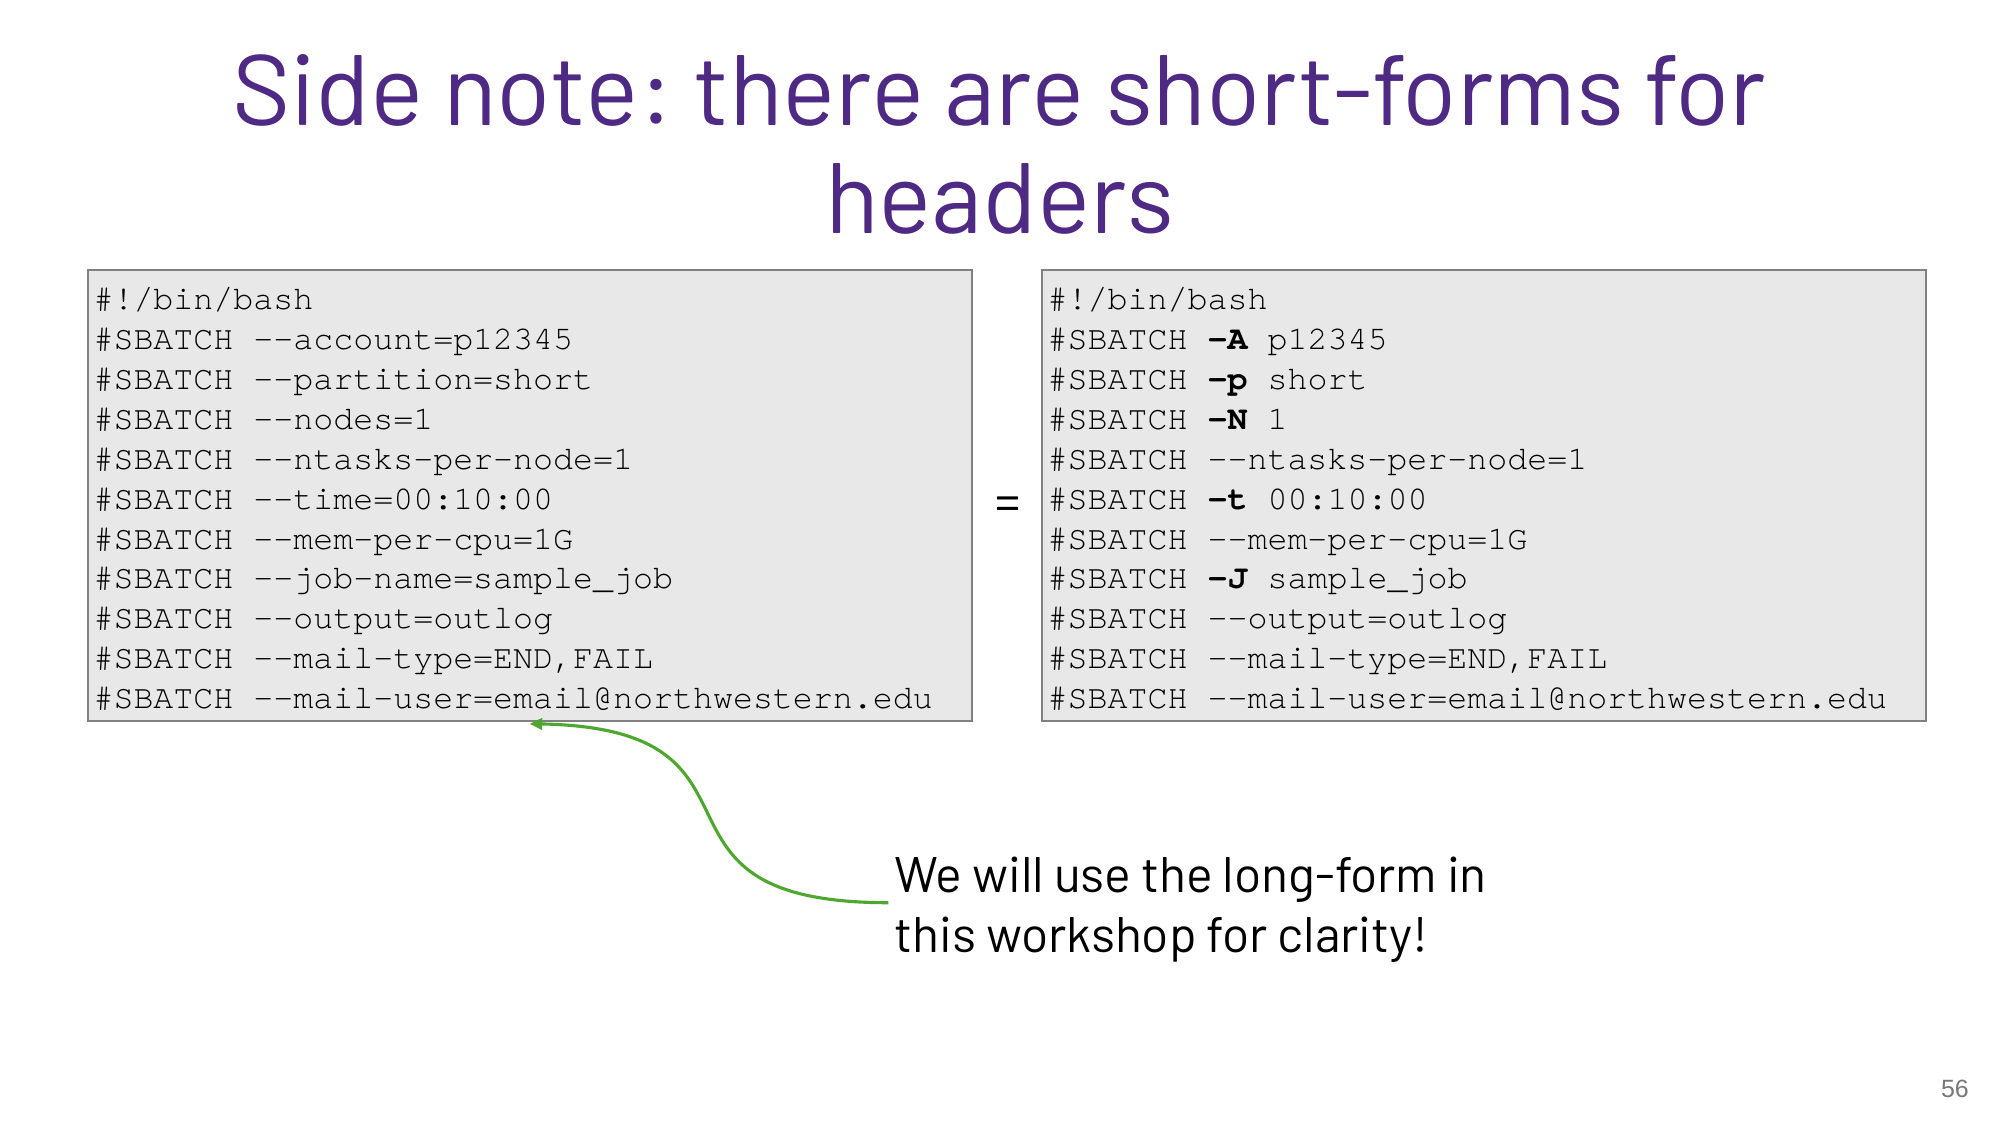

# Side note: there are short-forms for headers
#!/bin/bash
#SBATCH -A p12345
#SBATCH -p short
#SBATCH -N 1
#SBATCH --ntasks-per-node=1
#SBATCH -t 00:10:00
#SBATCH --mem-per-cpu=1G
#SBATCH -J sample_job
#SBATCH --output=outlog
#SBATCH --mail-type=END,FAIL
#SBATCH --mail-user=email@northwestern.edu
#!/bin/bash
#SBATCH --account=p12345
#SBATCH --partition=short
#SBATCH --nodes=1
#SBATCH --ntasks-per-node=1
#SBATCH --time=00:10:00
#SBATCH --mem-per-cpu=1G
#SBATCH --job-name=sample_job
#SBATCH --output=outlog
#SBATCH --mail-type=END,FAIL
#SBATCH --mail-user=email@northwestern.edu

=
We will use the long-form in this workshop for clarity!
56